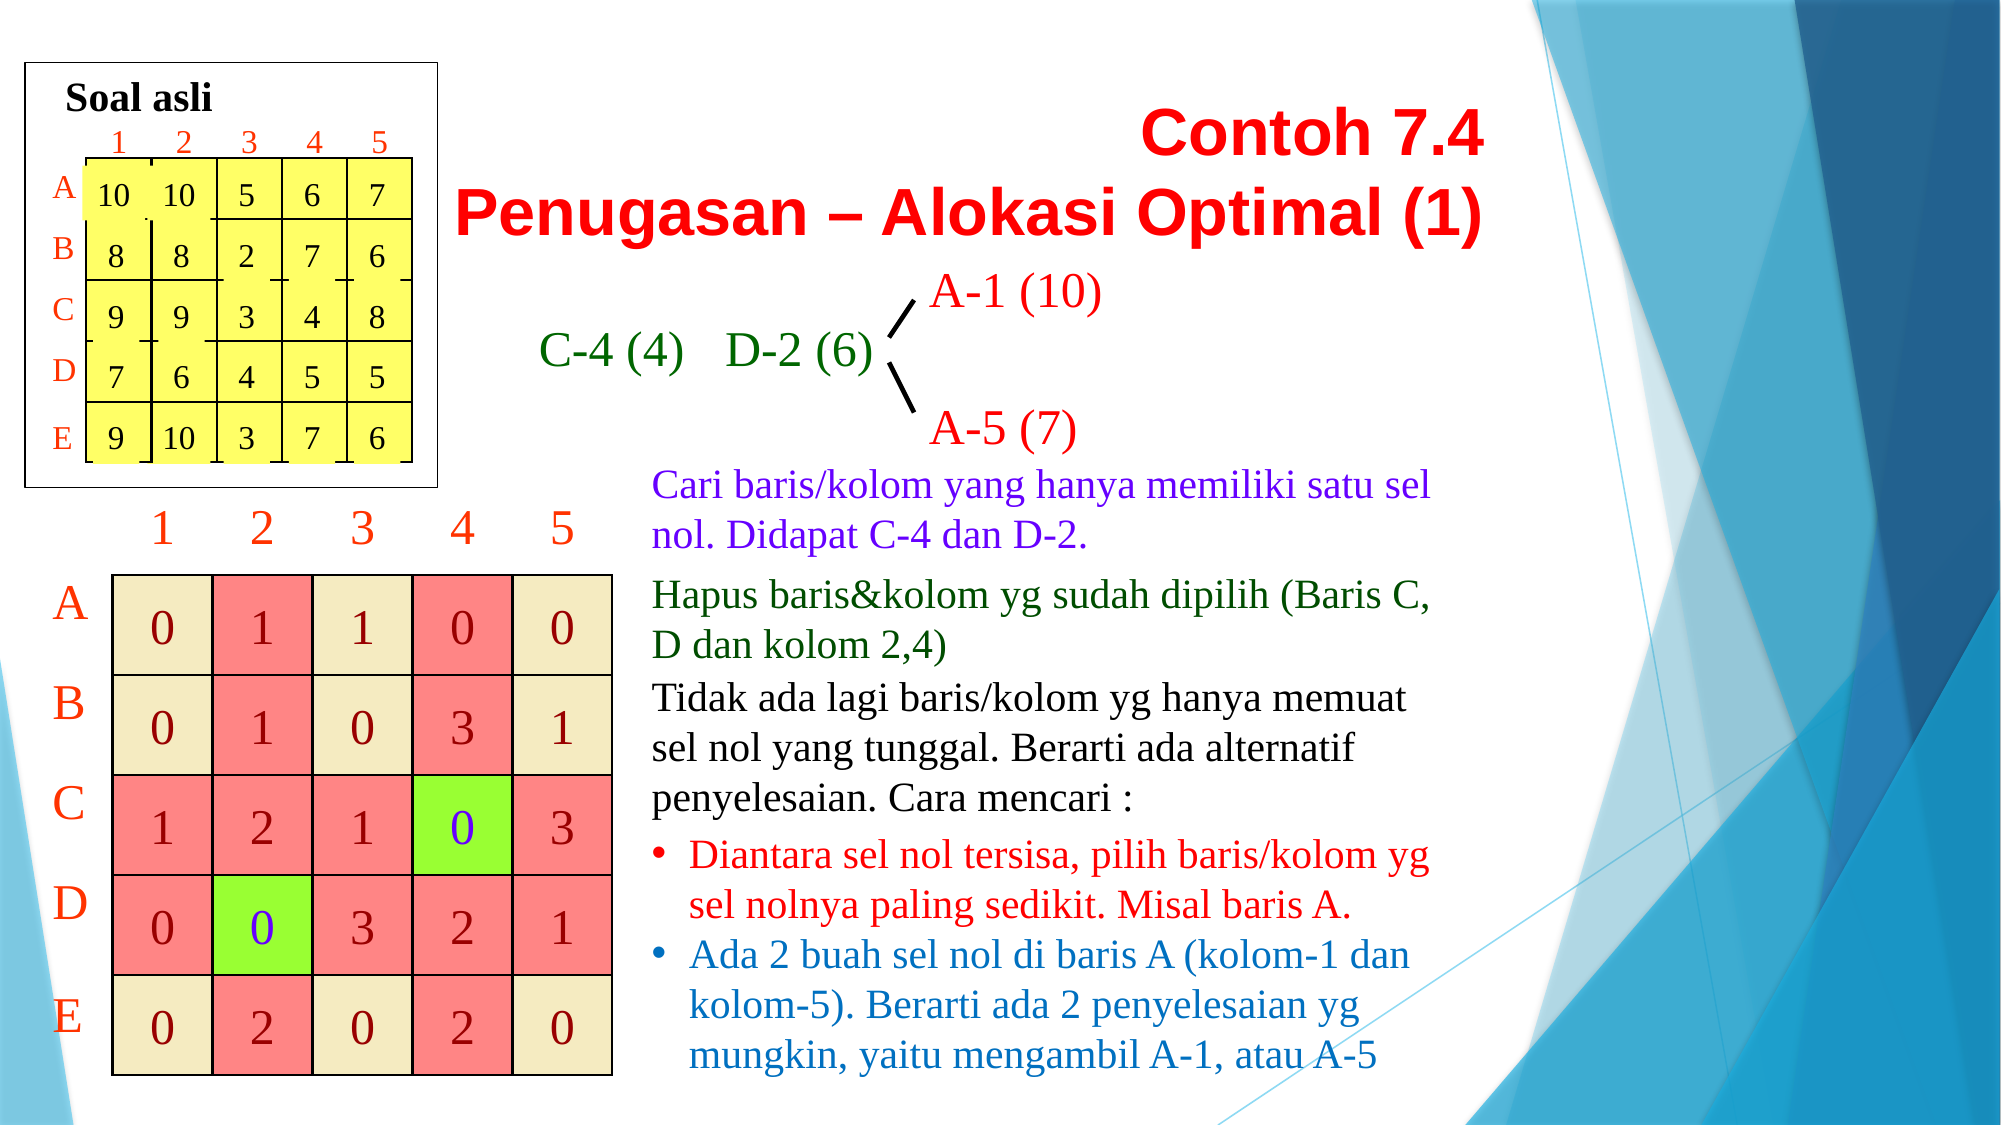

Soal asli
1
2
3
4
5
A

10

10

5

6

7
B

8

8

2

7

6
C

9

9

3

4

8
D

7

6

4

5

5

9

10

3

7

6
E
Contoh 7.4
Penugasan – Alokasi Optimal (1)
A-1 (10)

C-4 (4)
D-2 (6)
A-5 (7)
Cari baris/kolom yang hanya memiliki satu sel nol. Didapat C-4 dan D-2.
1
2
3
4
5
A

0

1

1

0

0
B

0

1

0

3

1
C

1

2

1

0

3
D

0

0

3

2

1
E

0

2

0

2

0
Hapus baris&kolom yg sudah dipilih (Baris C, D dan kolom 2,4)

1

0

1

3

2

2
Tidak ada lagi baris/kolom yg hanya memuat sel nol yang tunggal. Berarti ada alternatif penyelesaian. Cara mencari :

1

2

1

3

0

3

2

1

0
Diantara sel nol tersisa, pilih baris/kolom yg sel nolnya paling sedikit. Misal baris A.
Ada 2 buah sel nol di baris A (kolom-1 dan kolom-5). Berarti ada 2 penyelesaian yg mungkin, yaitu mengambil A-1, atau A-5

0